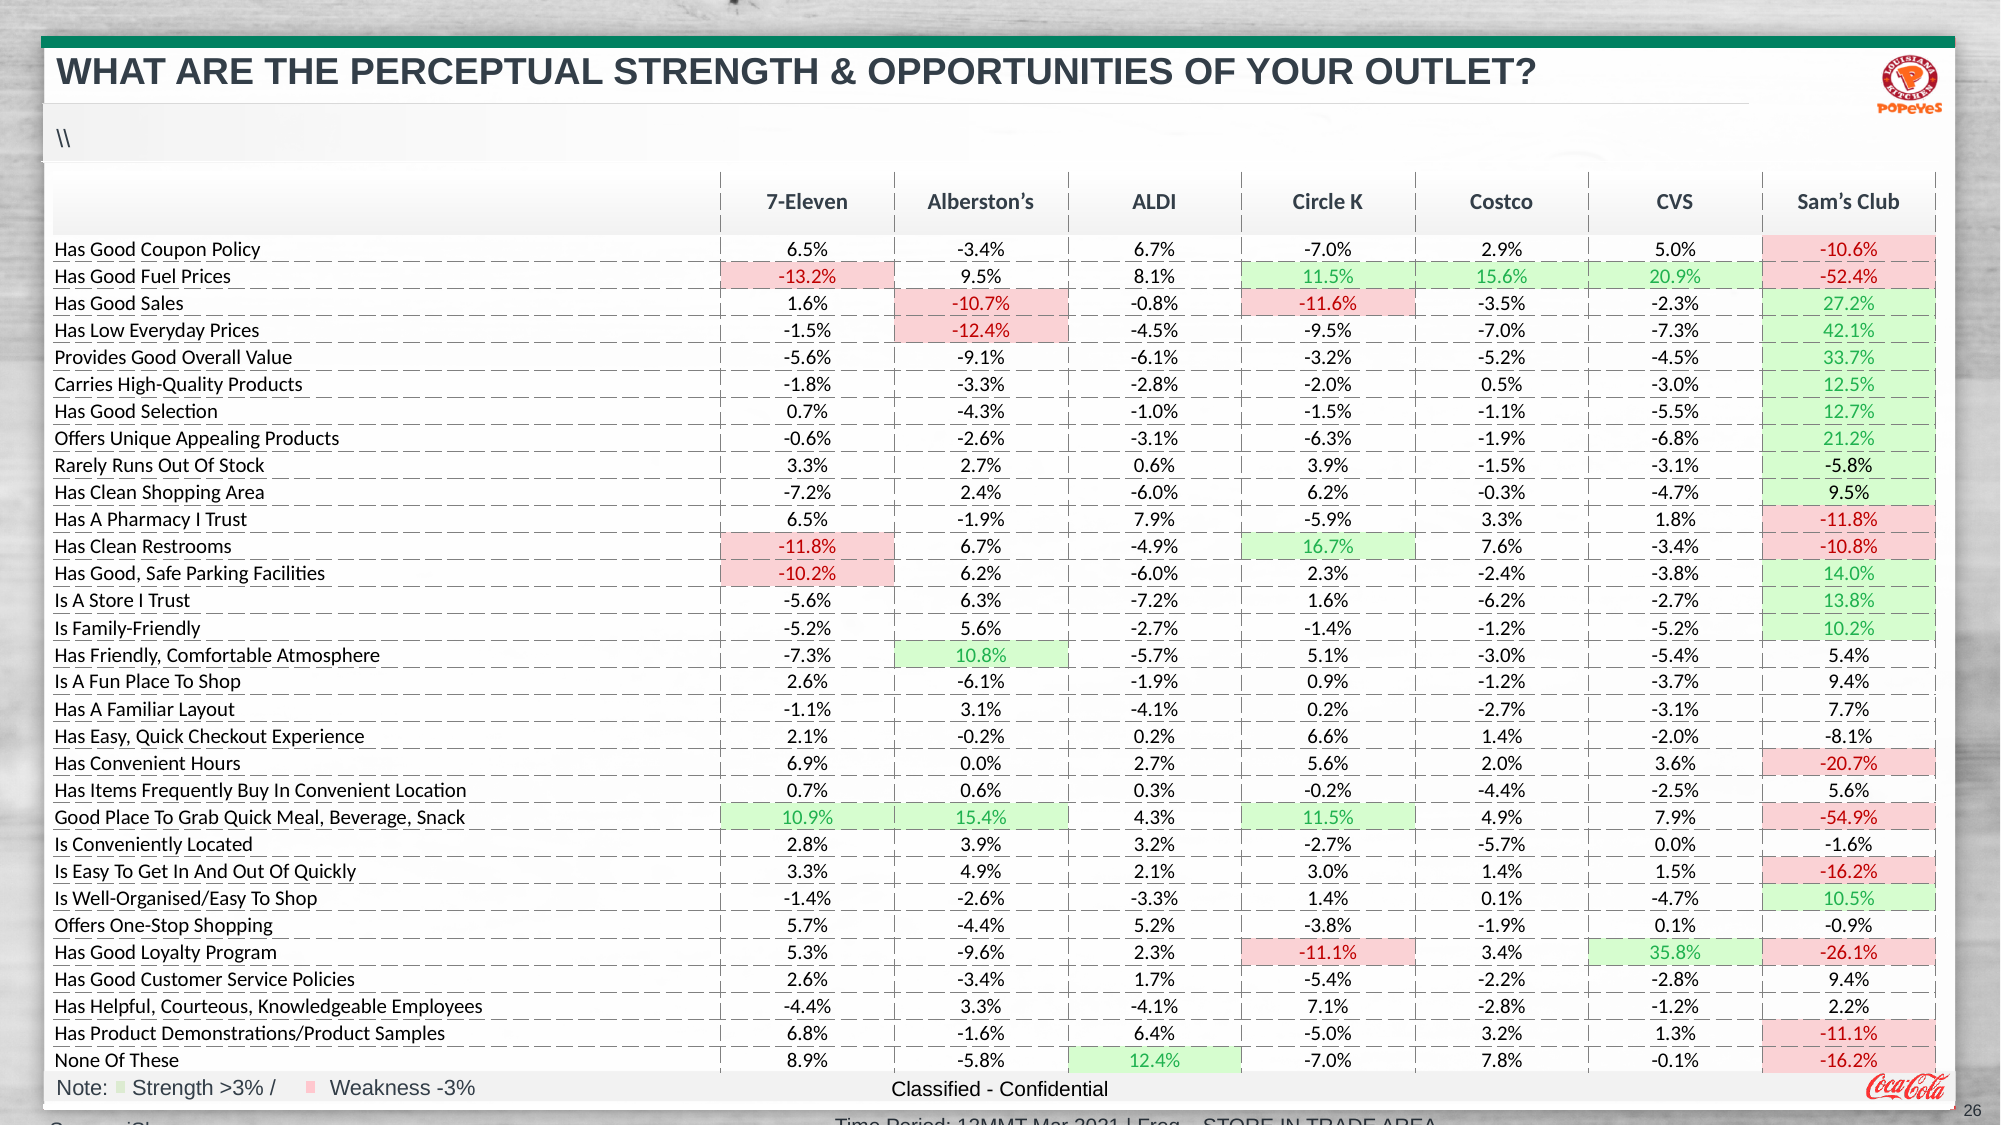

WHAT ARE THE PERCEPTUAL STRENGTH & OPPORTUNITIES OF YOUR OUTLET?

\\
|  | 7-Eleven | Alberston’s | ALDI | Circle K | Costco | CVS | Sam’s Club |
| --- | --- | --- | --- | --- | --- | --- | --- |
| Has Good Coupon Policy | 6.5% | -3.4% | 6.7% | -7.0% | 2.9% | 5.0% | -10.6% |
| Has Good Fuel Prices | -13.2% | 9.5% | 8.1% | 11.5% | 15.6% | 20.9% | -52.4% |
| Has Good Sales | 1.6% | -10.7% | -0.8% | -11.6% | -3.5% | -2.3% | 27.2% |
| Has Low Everyday Prices | -1.5% | -12.4% | -4.5% | -9.5% | -7.0% | -7.3% | 42.1% |
| Provides Good Overall Value | -5.6% | -9.1% | -6.1% | -3.2% | -5.2% | -4.5% | 33.7% |
| Carries High-Quality Products | -1.8% | -3.3% | -2.8% | -2.0% | 0.5% | -3.0% | 12.5% |
| Has Good Selection | 0.7% | -4.3% | -1.0% | -1.5% | -1.1% | -5.5% | 12.7% |
| Offers Unique Appealing Products | -0.6% | -2.6% | -3.1% | -6.3% | -1.9% | -6.8% | 21.2% |
| Rarely Runs Out Of Stock | 3.3% | 2.7% | 0.6% | 3.9% | -1.5% | -3.1% | -5.8% |
| Has Clean Shopping Area | -7.2% | 2.4% | -6.0% | 6.2% | -0.3% | -4.7% | 9.5% |
| Has A Pharmacy I Trust | 6.5% | -1.9% | 7.9% | -5.9% | 3.3% | 1.8% | -11.8% |
| Has Clean Restrooms | -11.8% | 6.7% | -4.9% | 16.7% | 7.6% | -3.4% | -10.8% |
| Has Good, Safe Parking Facilities | -10.2% | 6.2% | -6.0% | 2.3% | -2.4% | -3.8% | 14.0% |
| Is A Store I Trust | -5.6% | 6.3% | -7.2% | 1.6% | -6.2% | -2.7% | 13.8% |
| Is Family-Friendly | -5.2% | 5.6% | -2.7% | -1.4% | -1.2% | -5.2% | 10.2% |
| Has Friendly, Comfortable Atmosphere | -7.3% | 10.8% | -5.7% | 5.1% | -3.0% | -5.4% | 5.4% |
| Is A Fun Place To Shop | 2.6% | -6.1% | -1.9% | 0.9% | -1.2% | -3.7% | 9.4% |
| Has A Familiar Layout | -1.1% | 3.1% | -4.1% | 0.2% | -2.7% | -3.1% | 7.7% |
| Has Easy, Quick Checkout Experience | 2.1% | -0.2% | 0.2% | 6.6% | 1.4% | -2.0% | -8.1% |
| Has Convenient Hours | 6.9% | 0.0% | 2.7% | 5.6% | 2.0% | 3.6% | -20.7% |
| Has Items Frequently Buy In Convenient Location | 0.7% | 0.6% | 0.3% | -0.2% | -4.4% | -2.5% | 5.6% |
| Good Place To Grab Quick Meal, Beverage, Snack | 10.9% | 15.4% | 4.3% | 11.5% | 4.9% | 7.9% | -54.9% |
| Is Conveniently Located | 2.8% | 3.9% | 3.2% | -2.7% | -5.7% | 0.0% | -1.6% |
| Is Easy To Get In And Out Of Quickly | 3.3% | 4.9% | 2.1% | 3.0% | 1.4% | 1.5% | -16.2% |
| Is Well-Organised/Easy To Shop | -1.4% | -2.6% | -3.3% | 1.4% | 0.1% | -4.7% | 10.5% |
| Offers One-Stop Shopping | 5.7% | -4.4% | 5.2% | -3.8% | -1.9% | 0.1% | -0.9% |
| Has Good Loyalty Program | 5.3% | -9.6% | 2.3% | -11.1% | 3.4% | 35.8% | -26.1% |
| Has Good Customer Service Policies | 2.6% | -3.4% | 1.7% | -5.4% | -2.2% | -2.8% | 9.4% |
| Has Helpful, Courteous, Knowledgeable Employees | -4.4% | 3.3% | -4.1% | 7.1% | -2.8% | -1.2% | 2.2% |
| Has Product Demonstrations/Product Samples | 6.8% | -1.6% | 6.4% | -5.0% | 3.2% | 1.3% | -11.1% |
| None Of These | 8.9% | -5.8% | 12.4% | -7.0% | 7.8% | -0.1% | -16.2% |
Note:    Strength >3% /         Weakness -3%

26
Time Period: 12MMT Mar 2021 | Freq – STORE IN TRADE AREA
Source: iShop